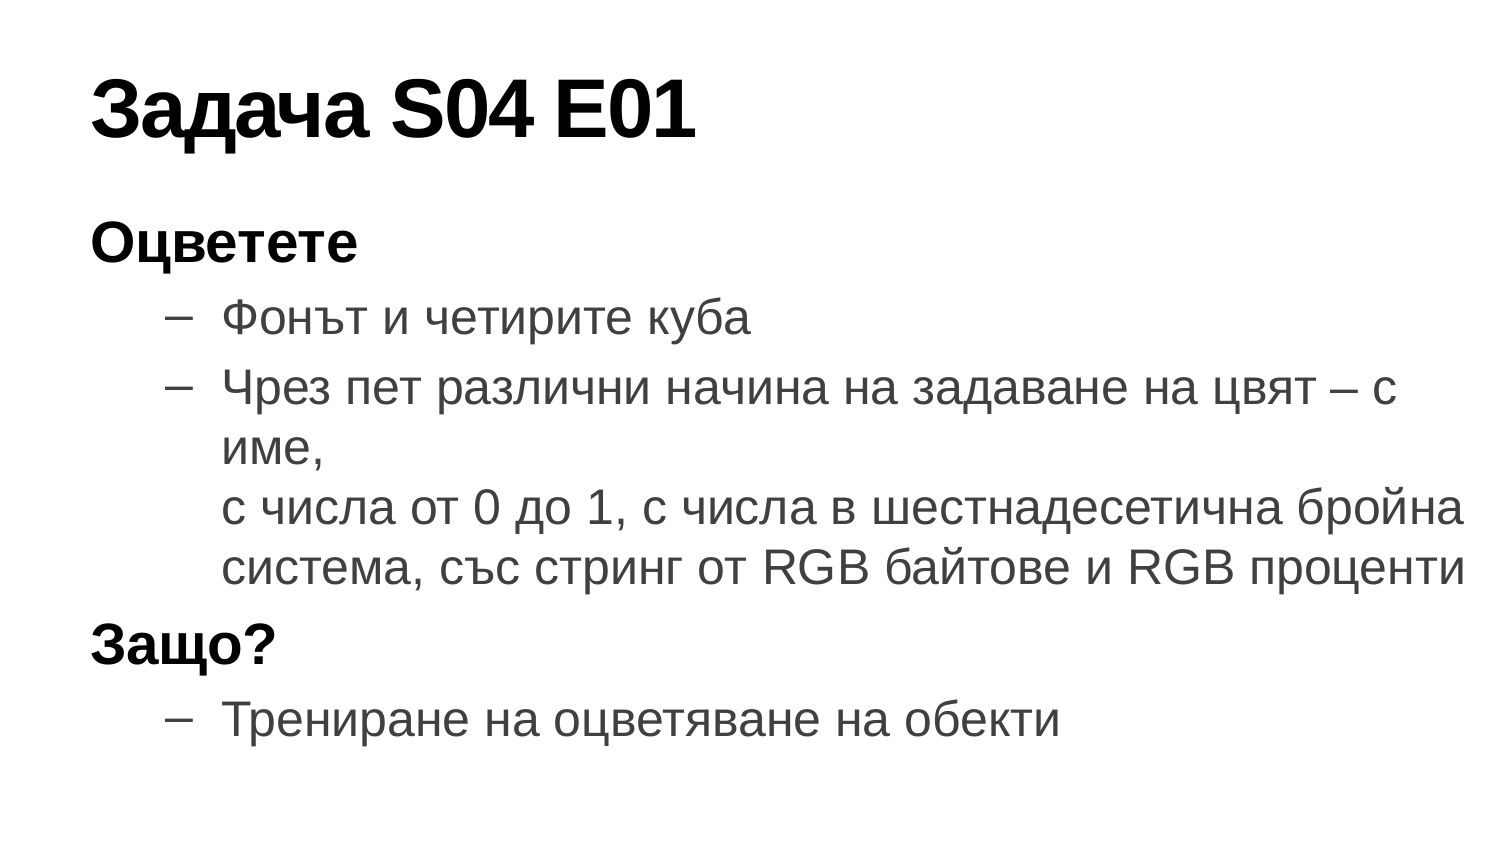

# Задача S04 E01
Оцветете
Фонът и четирите куба
Чрез пет различни начина на задаване на цвят – с име,
с числа от 0 до 1, с числа в шестнадесетична бройна система, със стринг от RGB байтове и RGB проценти
Защо?
Трениране на оцветяване на обекти